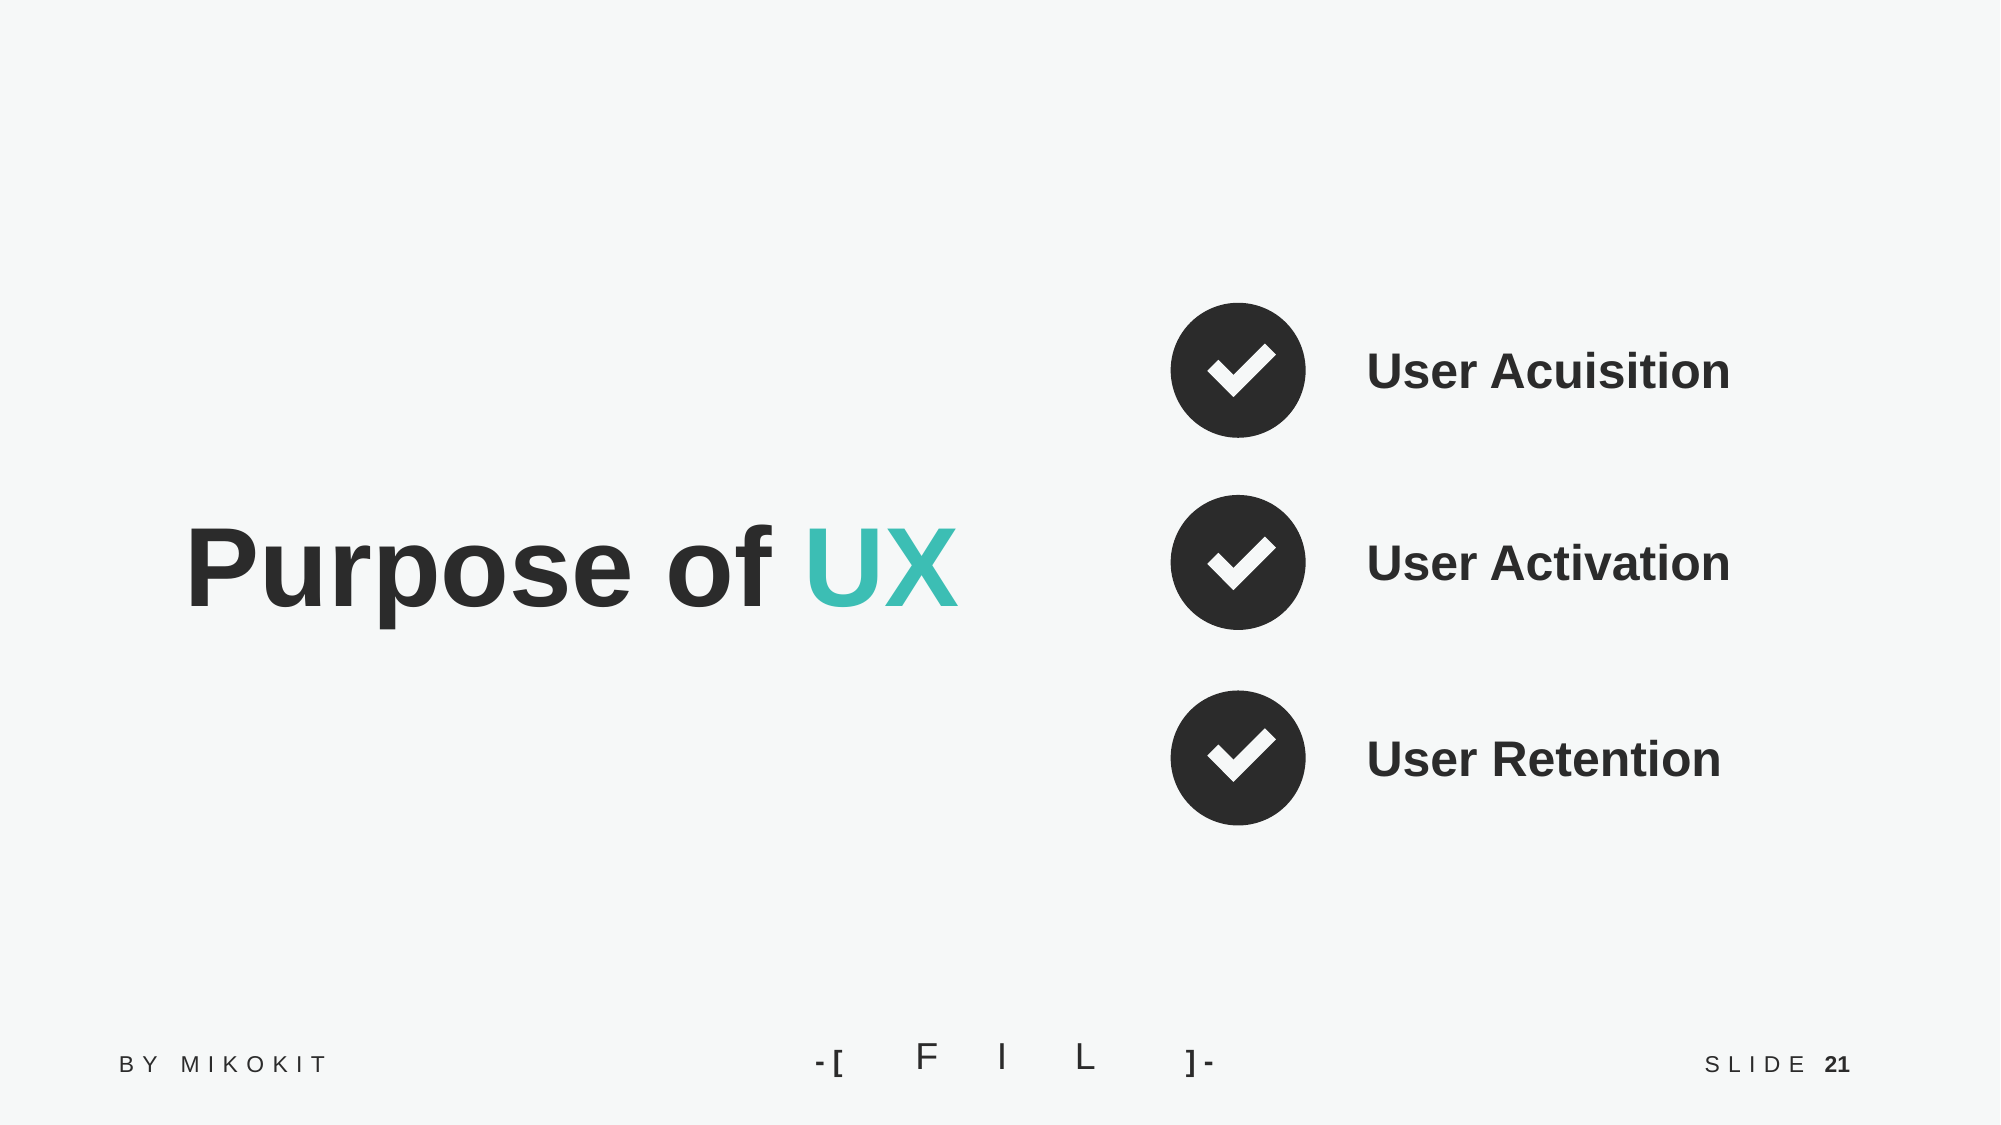

User Acuisition
Purpose of UX

User Activation

User Retention